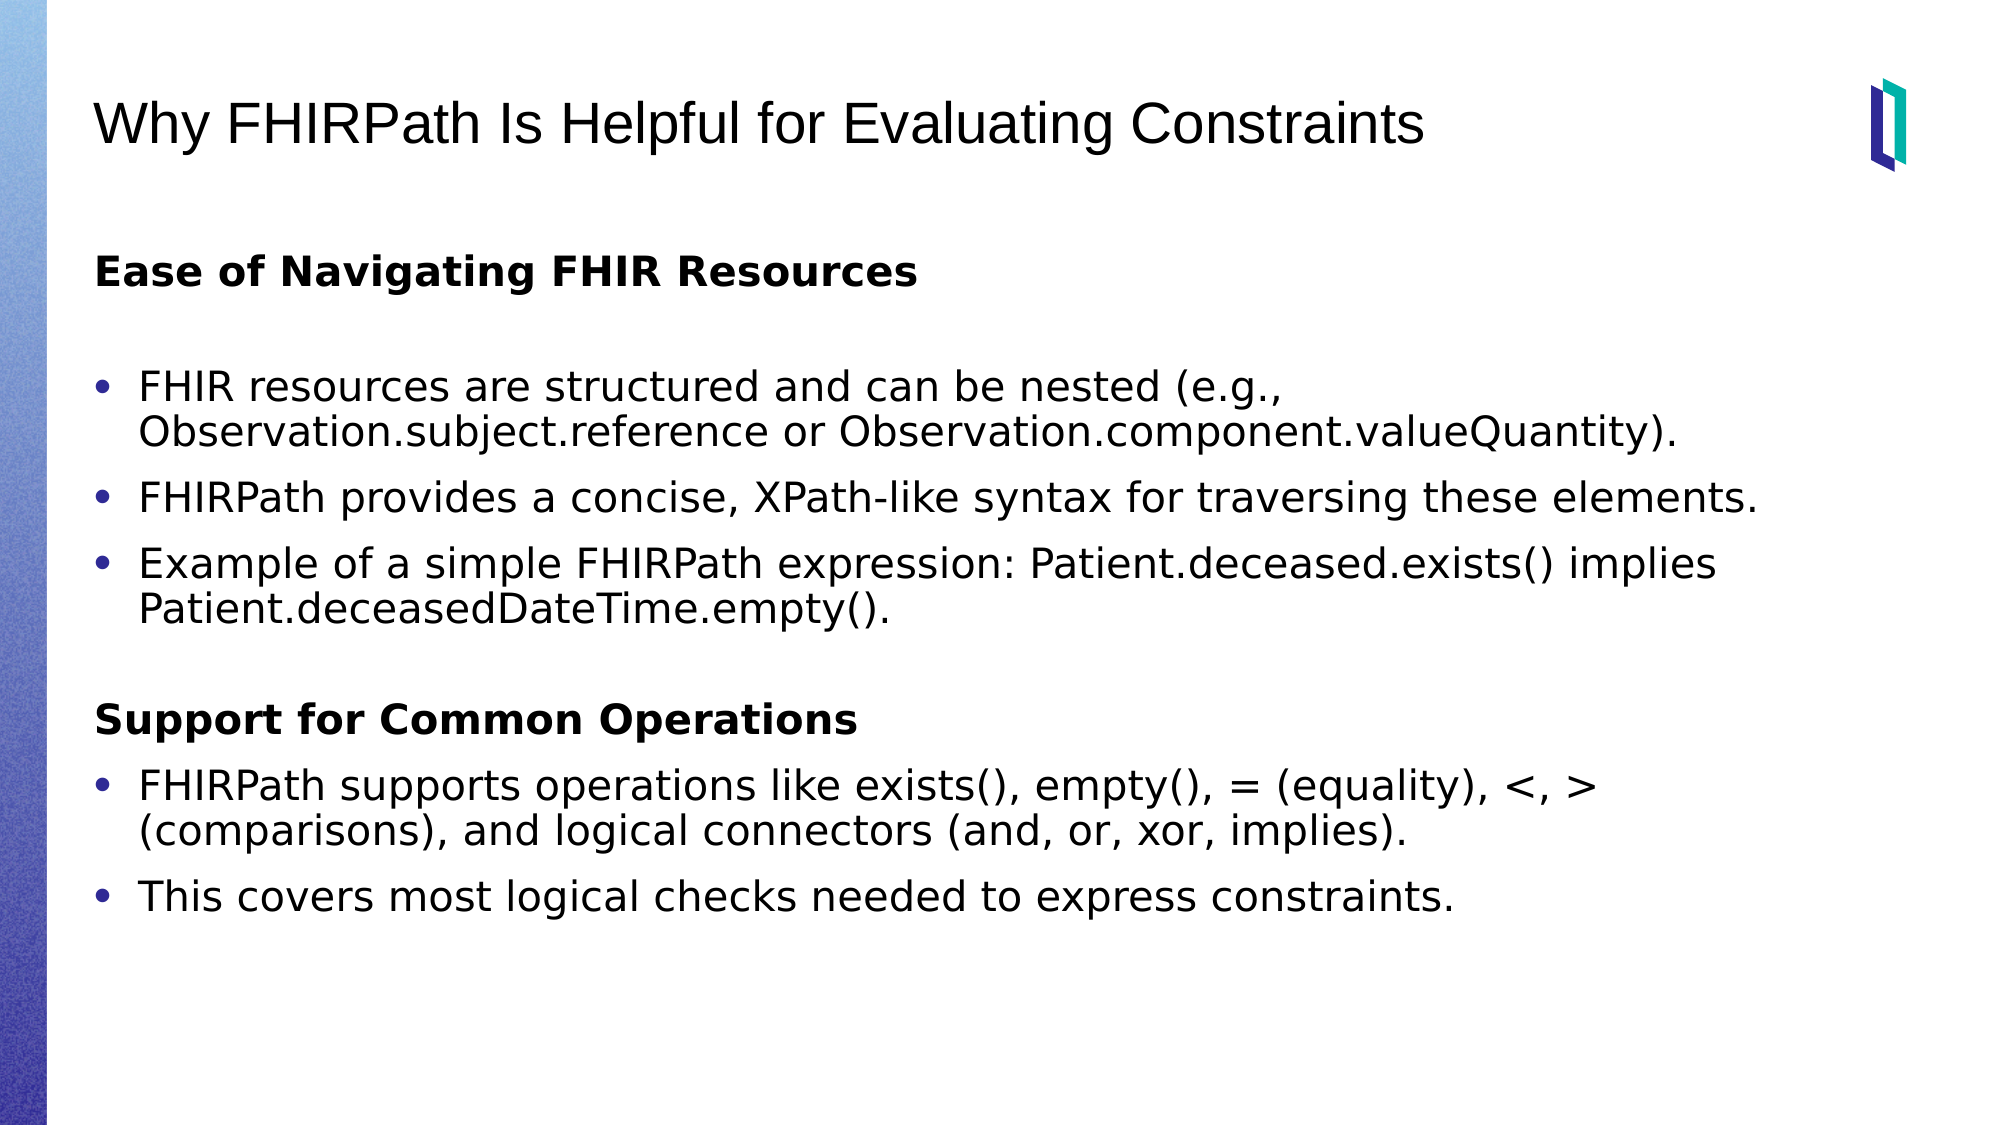

# Why FHIRPath Is Helpful for Evaluating Constraints
Ease of Navigating FHIR Resources
FHIR resources are structured and can be nested (e.g., Observation.subject.reference or Observation.component.valueQuantity).
FHIRPath provides a concise, XPath-like syntax for traversing these elements.
Example of a simple FHIRPath expression: Patient.deceased.exists() implies Patient.deceasedDateTime.empty().
Support for Common Operations
FHIRPath supports operations like exists(), empty(), = (equality), <, > (comparisons), and logical connectors (and, or, xor, implies).
This covers most logical checks needed to express constraints.